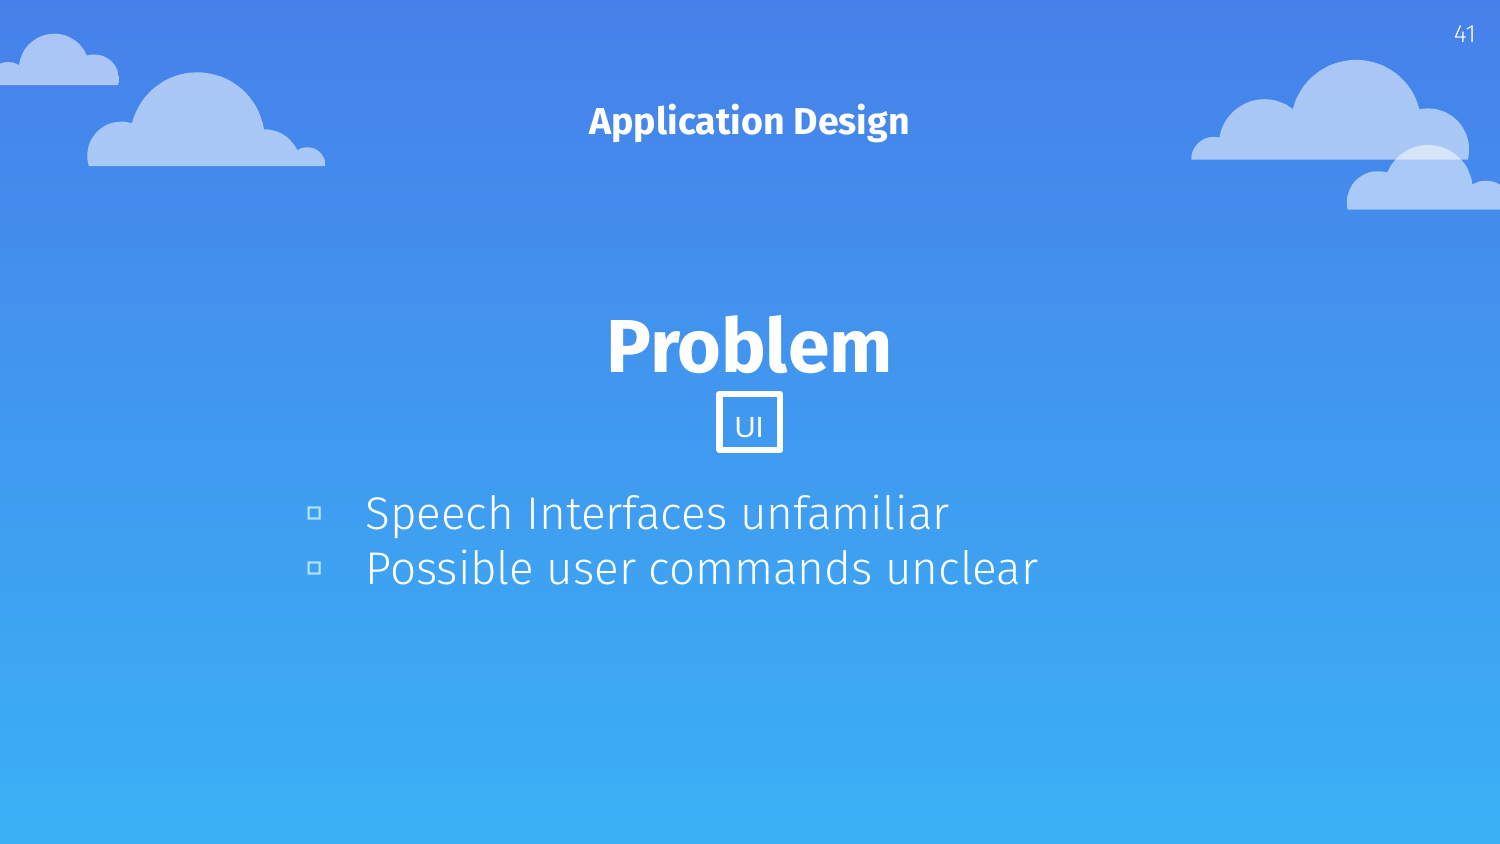

41
Application Design
Problem
UI
Speech Interfaces unfamiliar
Possible user commands unclear